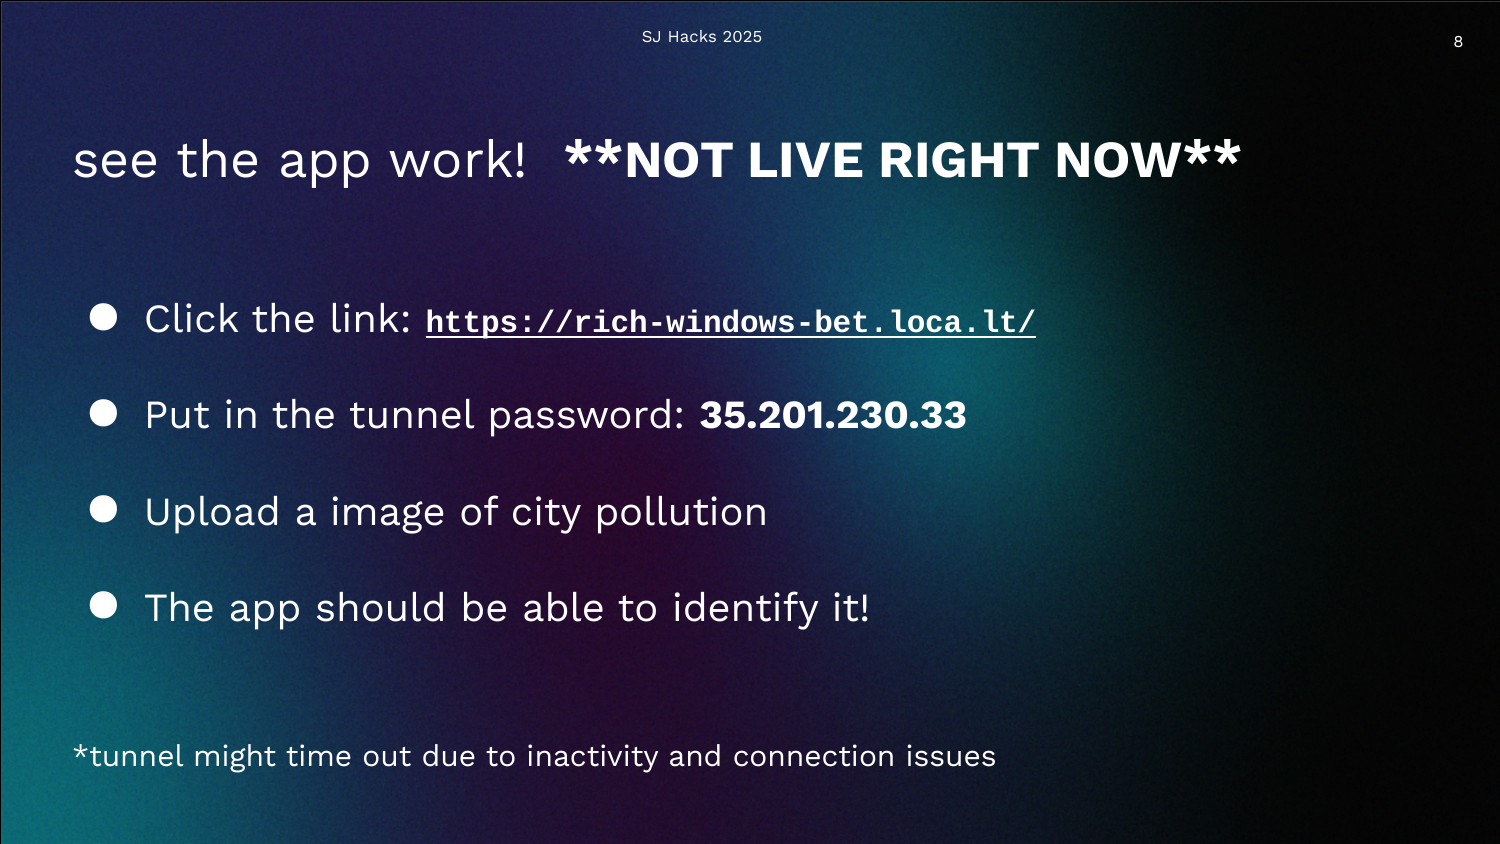

8
see the app work!  **NOT LIVE RIGHT NOW**
Click the link: https://rich-windows-bet.loca.lt/
Put in the tunnel password: 35.201.230.33
Upload a image of city pollution
The app should be able to identify it!

*tunnel might time out due to inactivity and connection issues